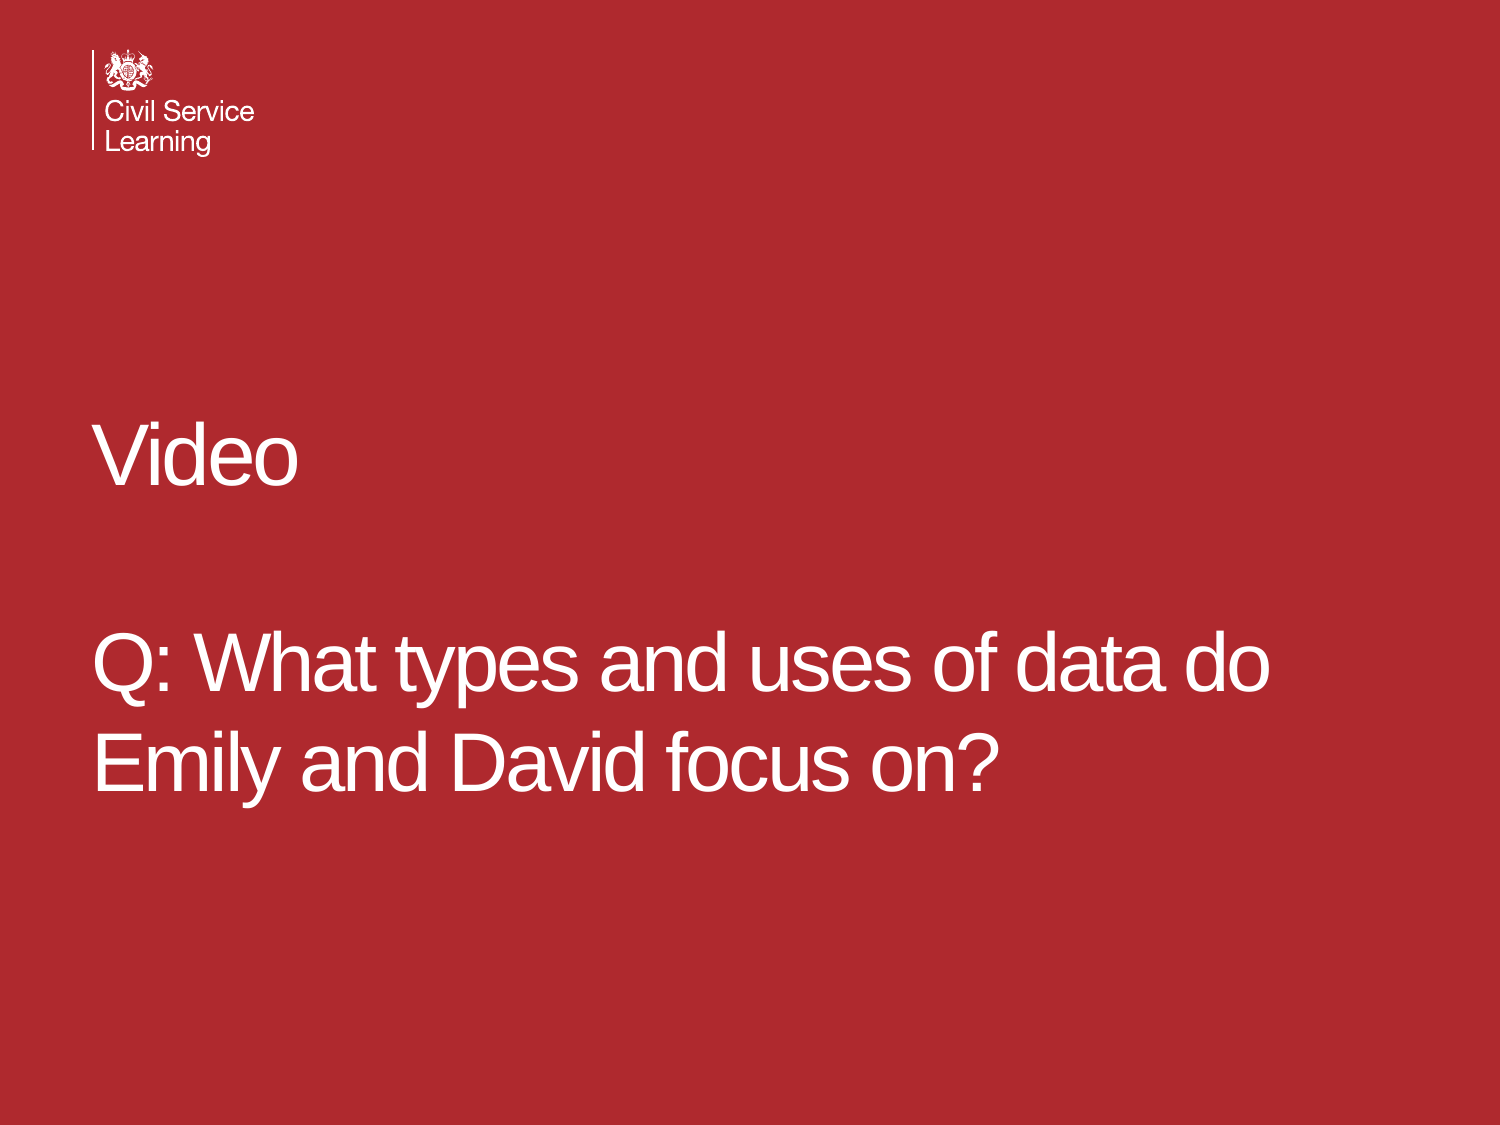

# Video Q: What types and uses of data do Emily and David focus on?
24
Open data